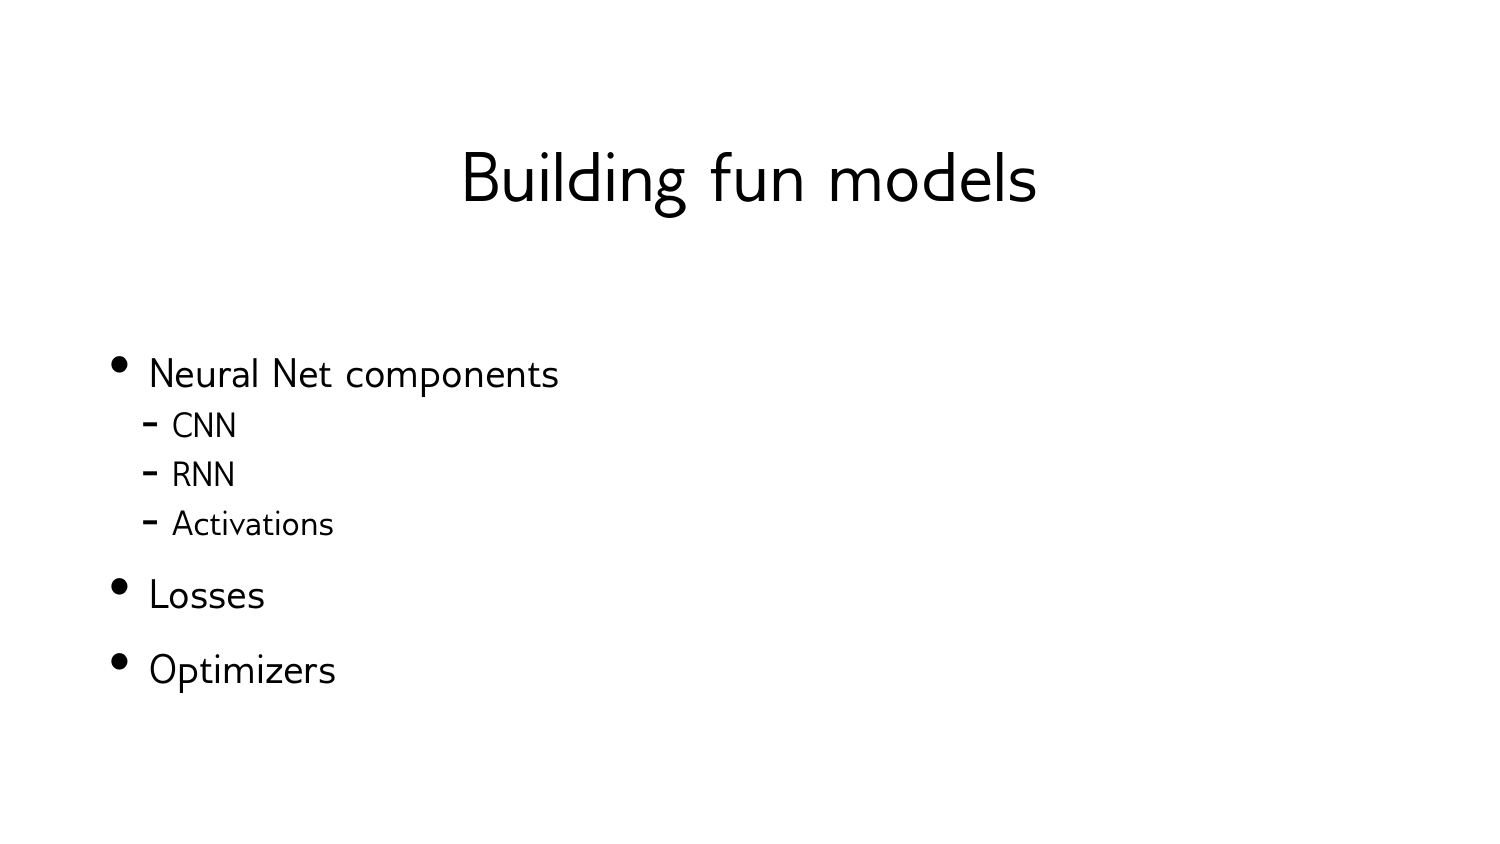

# Building fun models
Neural Net components
CNN
RNN
Activations
Losses
Optimizers